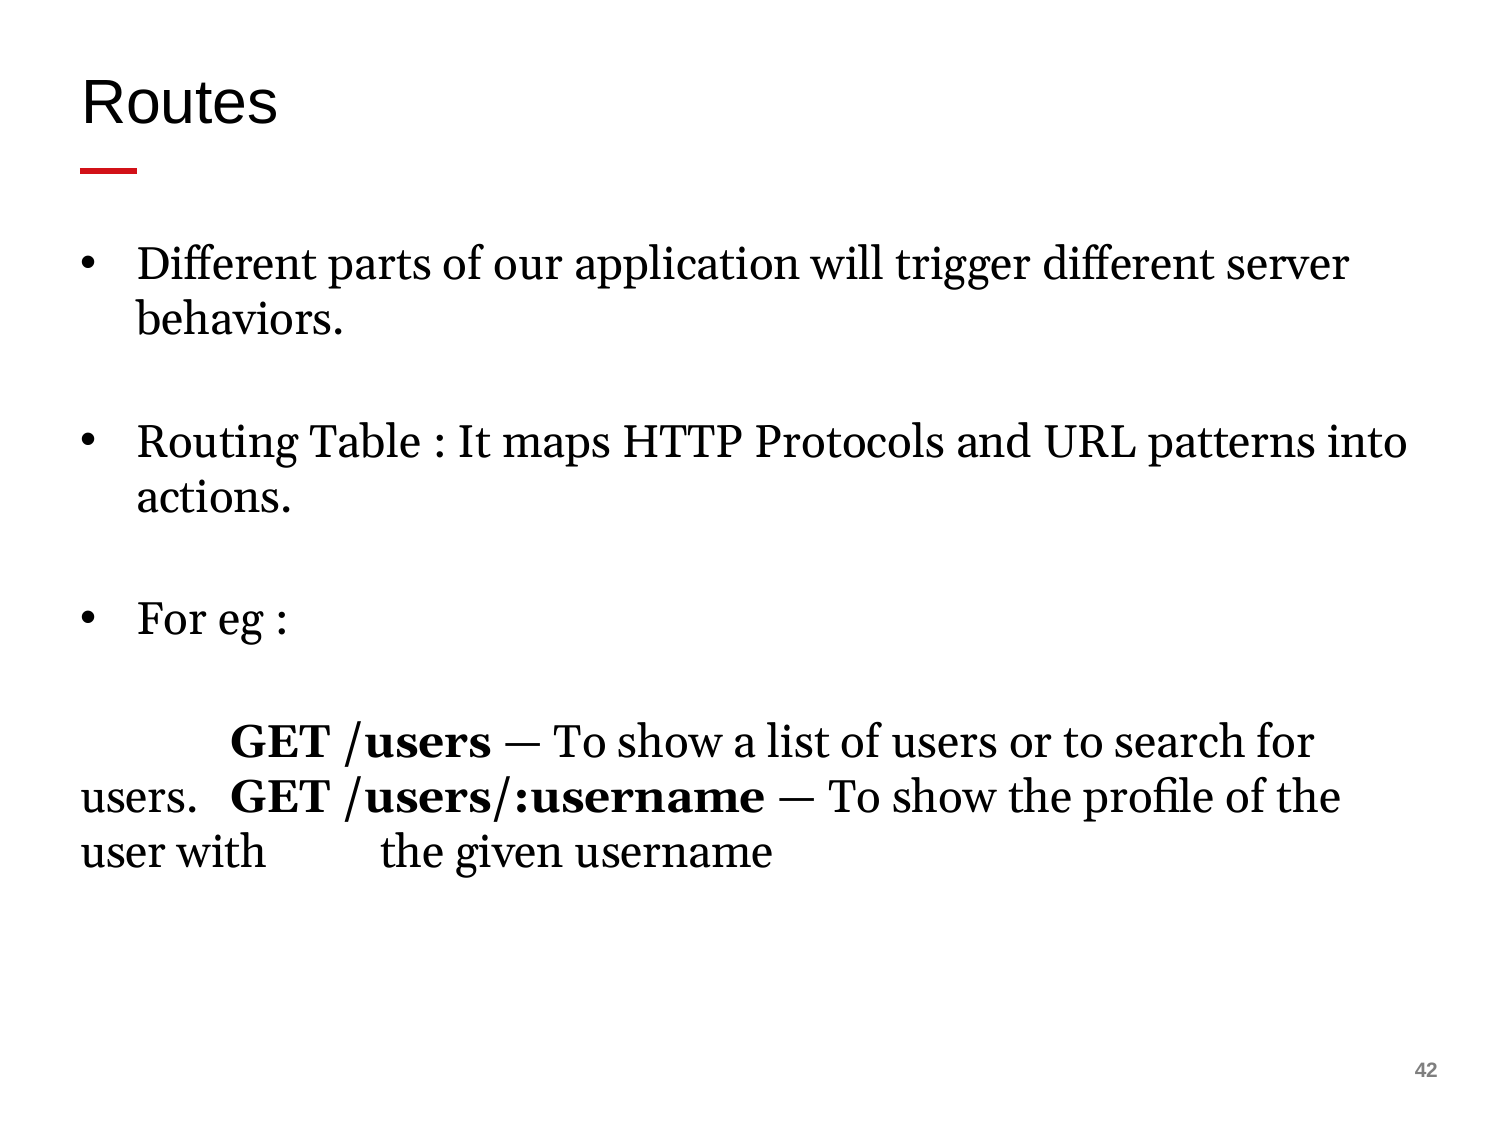

# Routes
Different parts of our application will trigger different server behaviors.

Routing Table : It maps HTTP Protocols and URL patterns into actions.

For eg :

	GET /users — To show a list of users or to search for users.	GET /users/:username — To show the profile of the user with 	the given username